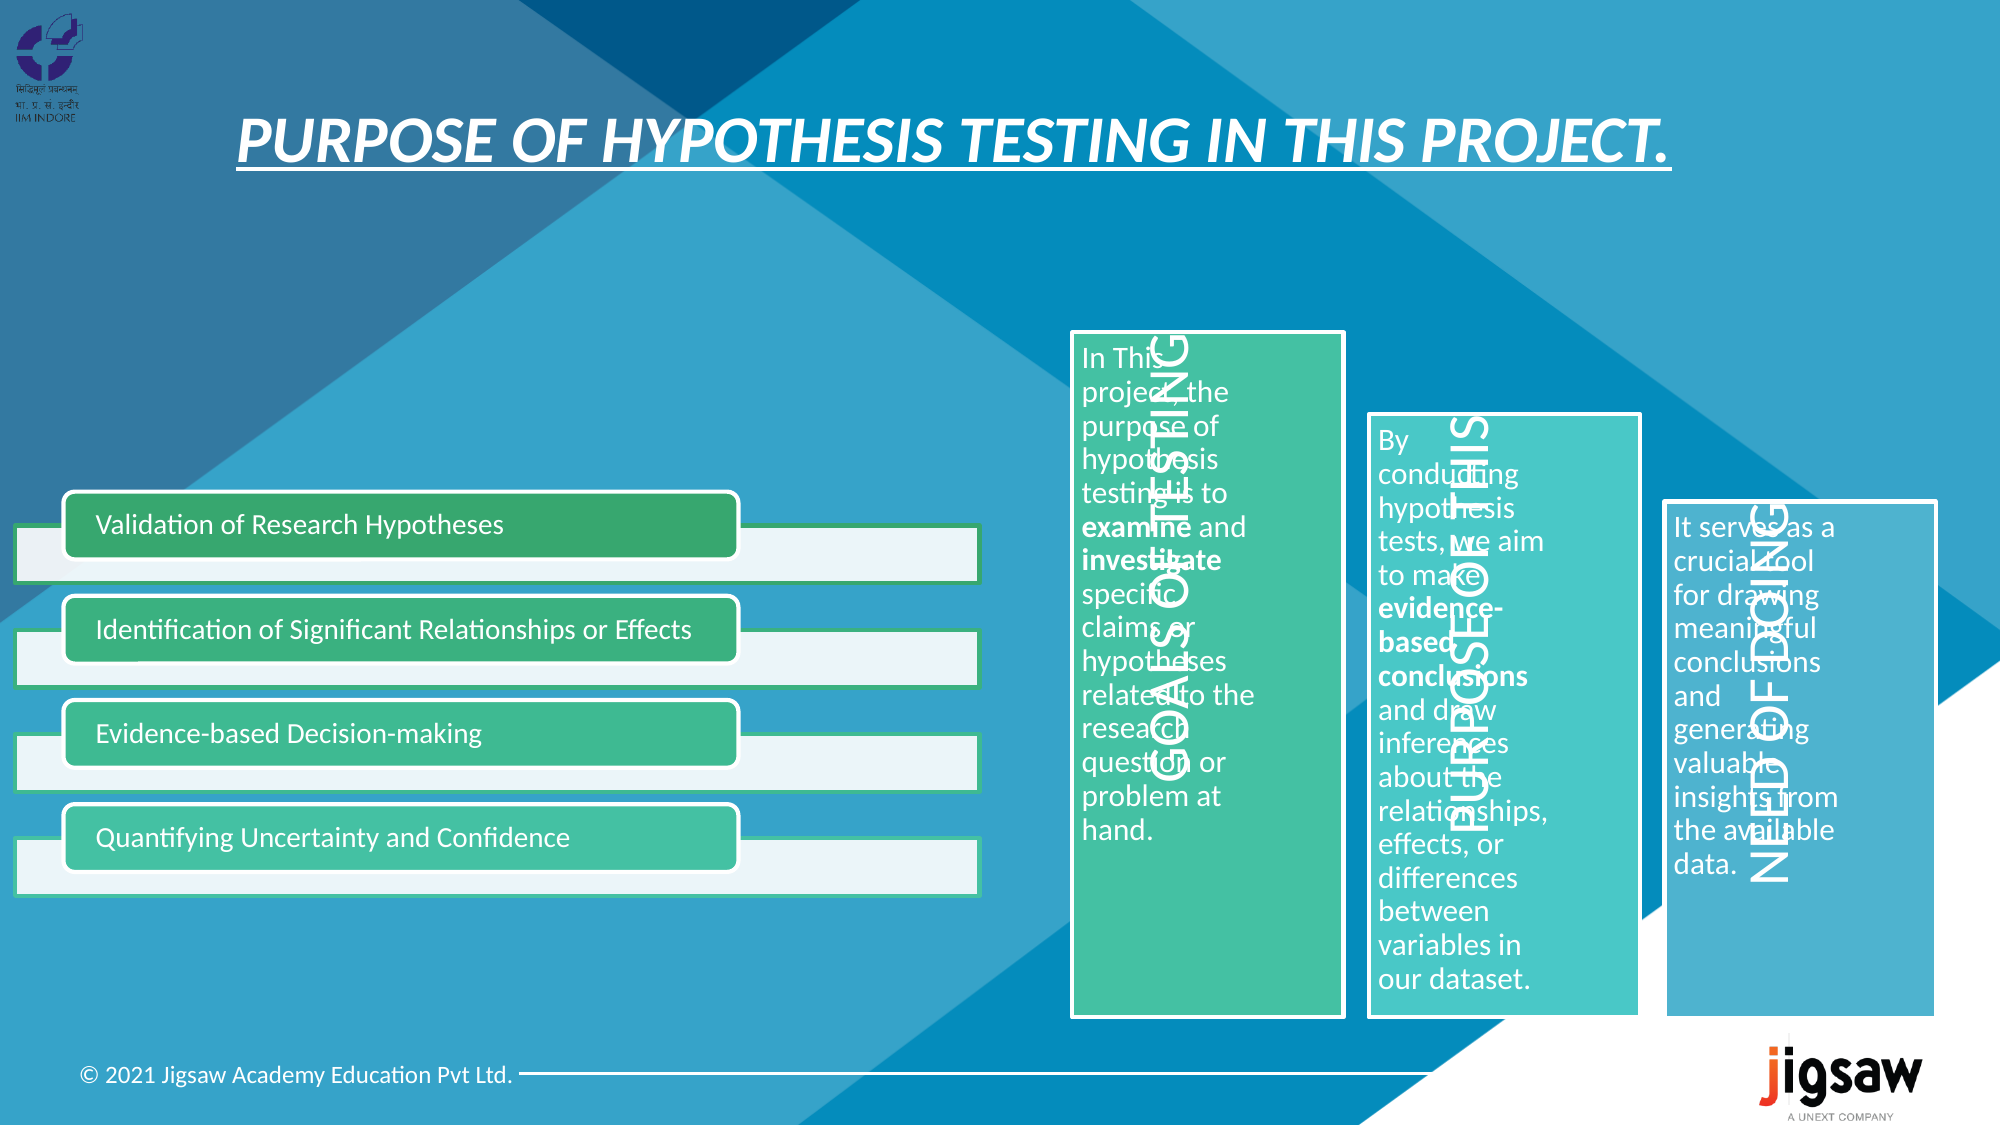

# PURPOSE OF HYPOTHESIS TESTING IN THIS PROJECT.
NEED OF DOING
PURPOSE OF THIS
GOALS OF TESTING
In This project, the purpose of hypothesis testing is to examine and investigate specific claims or hypotheses related to the research question or problem at hand.
By conducting hypothesis tests, we aim to make evidence-based conclusions and draw inferences about the relationships, effects, or differences between variables in our dataset.
It serves as a crucial tool for drawing meaningful conclusions and generating valuable insights from the available data.
Validation of Research Hypotheses
Identification of Significant Relationships or Effects
Evidence-based Decision-making
Quantifying Uncertainty and Confidence